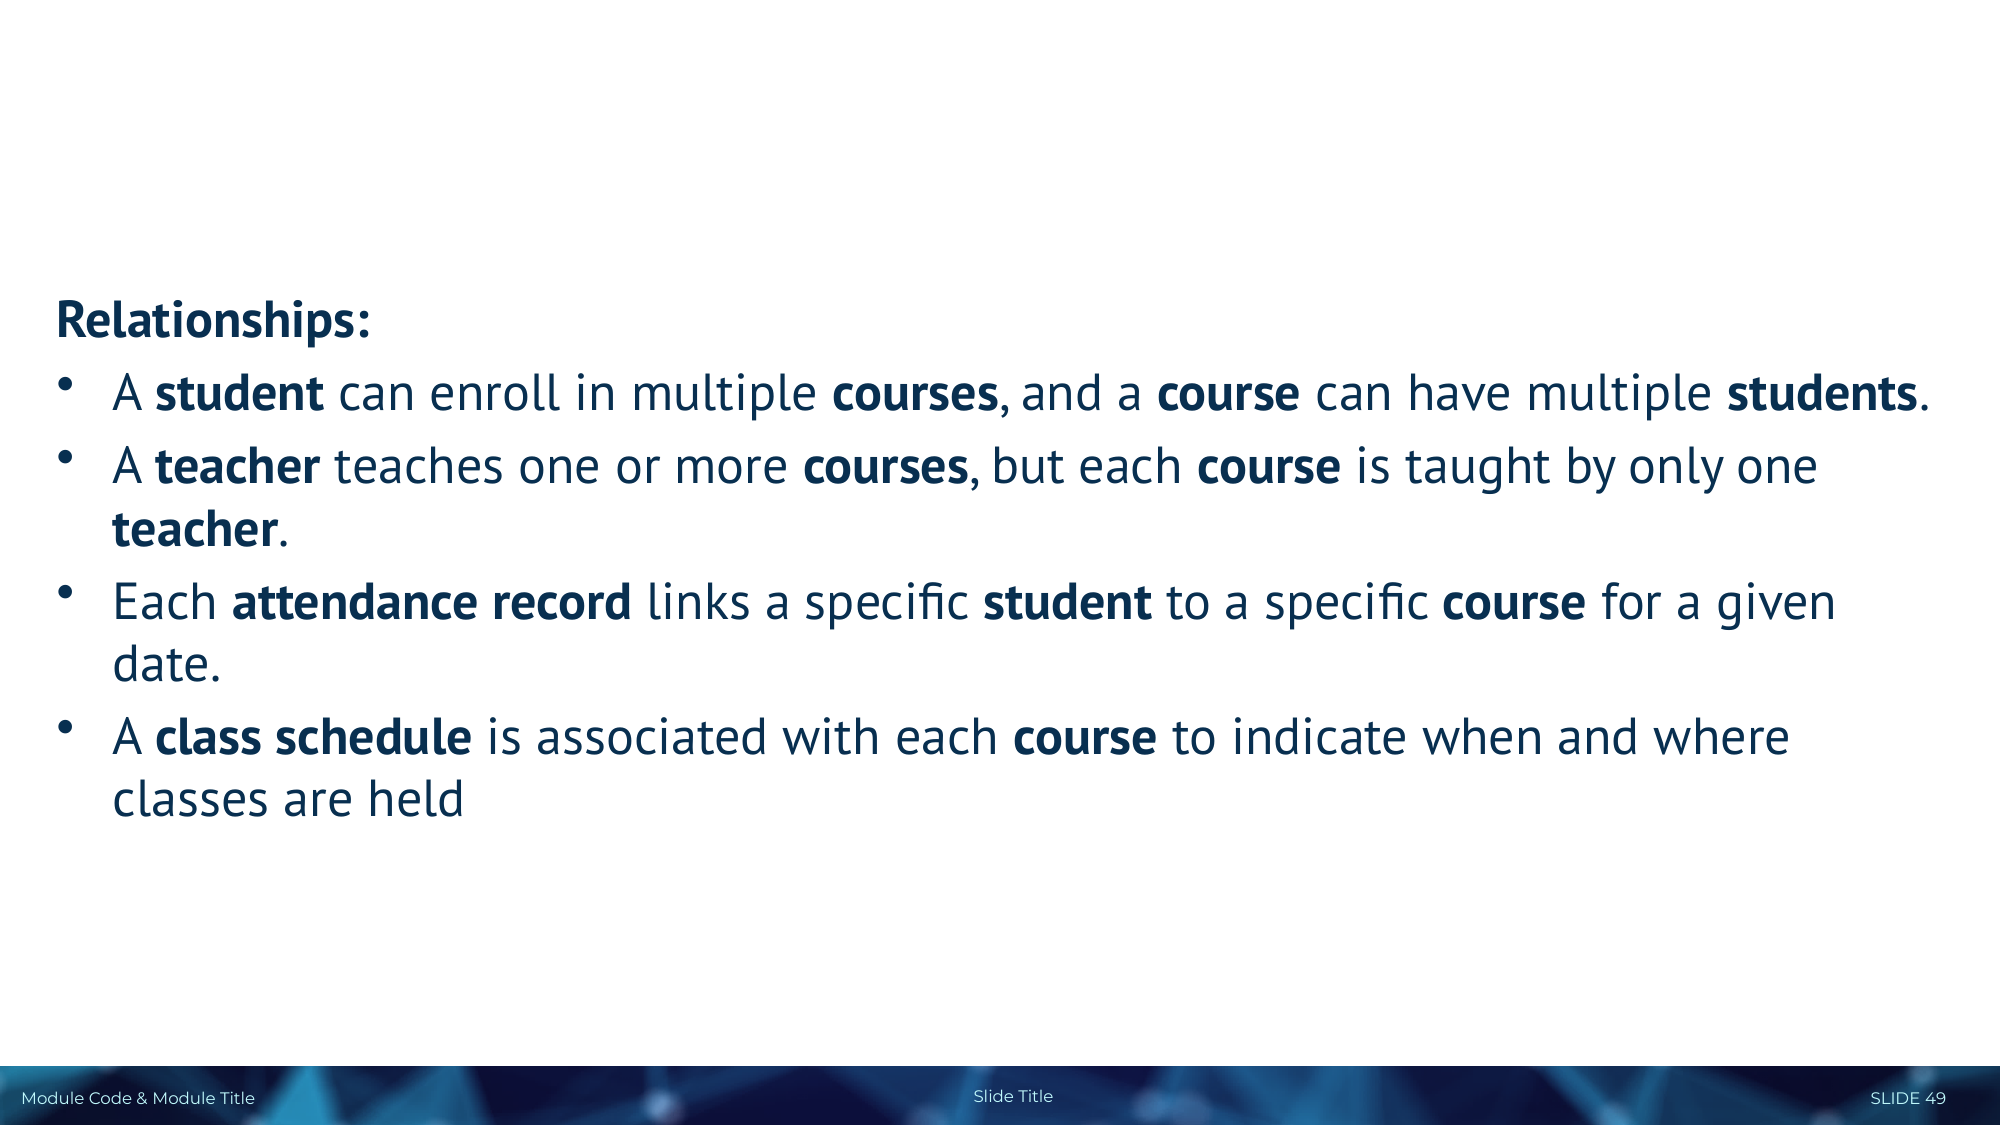

#
Relationships:
A student can enroll in multiple courses, and a course can have multiple students.
A teacher teaches one or more courses, but each course is taught by only one teacher.
Each attendance record links a specific student to a specific course for a given date.
A class schedule is associated with each course to indicate when and where classes are held